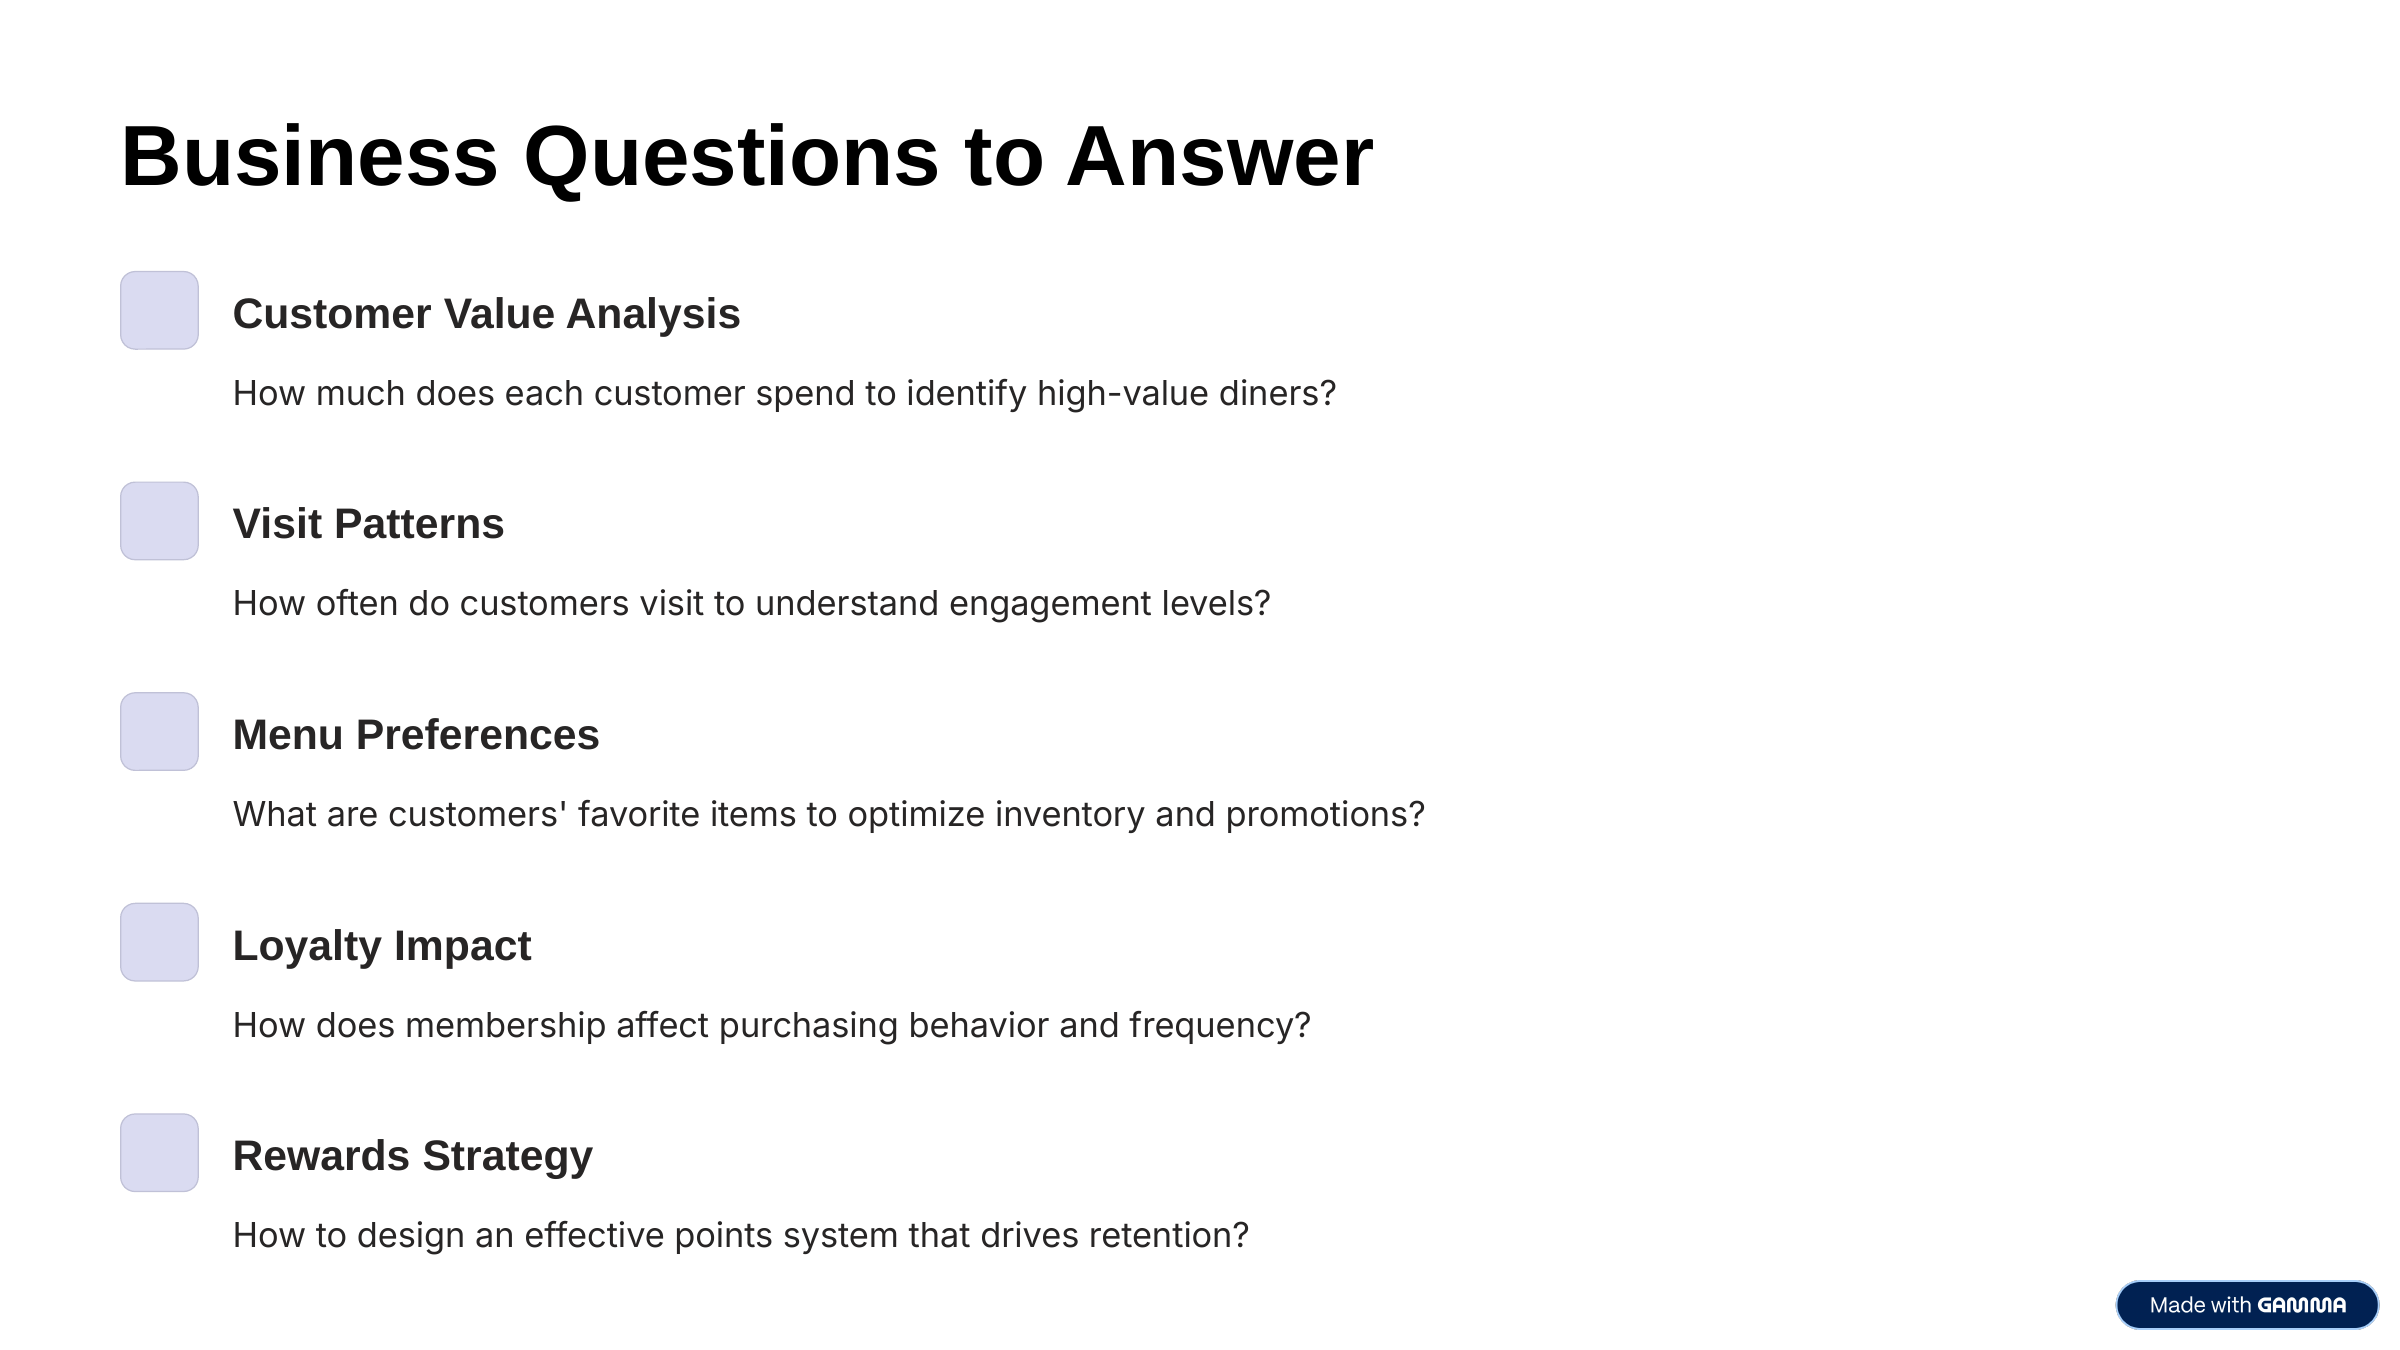

Business Questions to Answer

Customer Value Analysis
How much does each customer spend to identify high-value diners?

Visit Patterns
How often do customers visit to understand engagement levels?

Menu Preferences
What are customers' favorite items to optimize inventory and promotions?

Loyalty Impact
How does membership affect purchasing behavior and frequency?

Rewards Strategy
How to design an effective points system that drives retention?